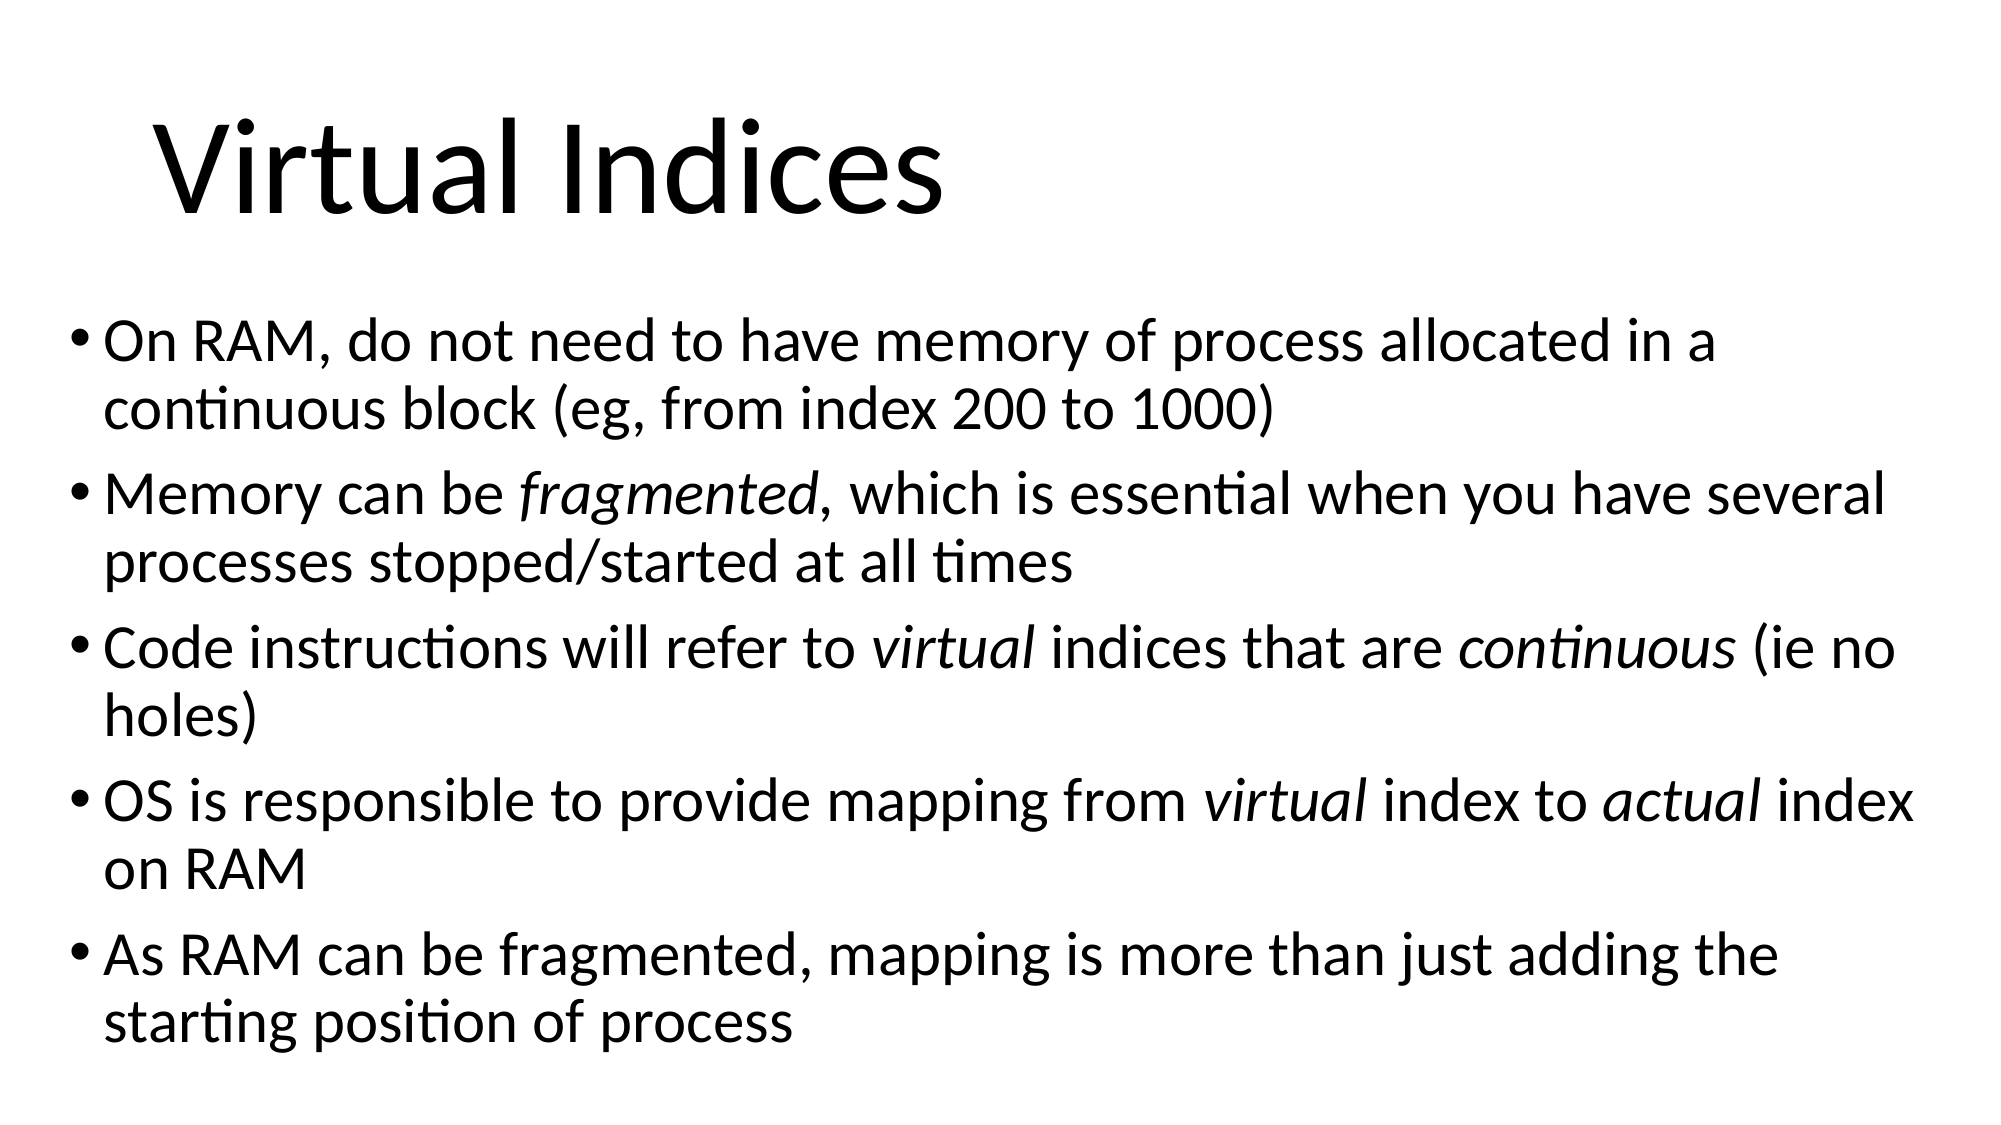

# Virtual Indices
On RAM, do not need to have memory of process allocated in a continuous block (eg, from index 200 to 1000)
Memory can be fragmented, which is essential when you have several processes stopped/started at all times
Code instructions will refer to virtual indices that are continuous (ie no holes)
OS is responsible to provide mapping from virtual index to actual index on RAM
As RAM can be fragmented, mapping is more than just adding the starting position of process